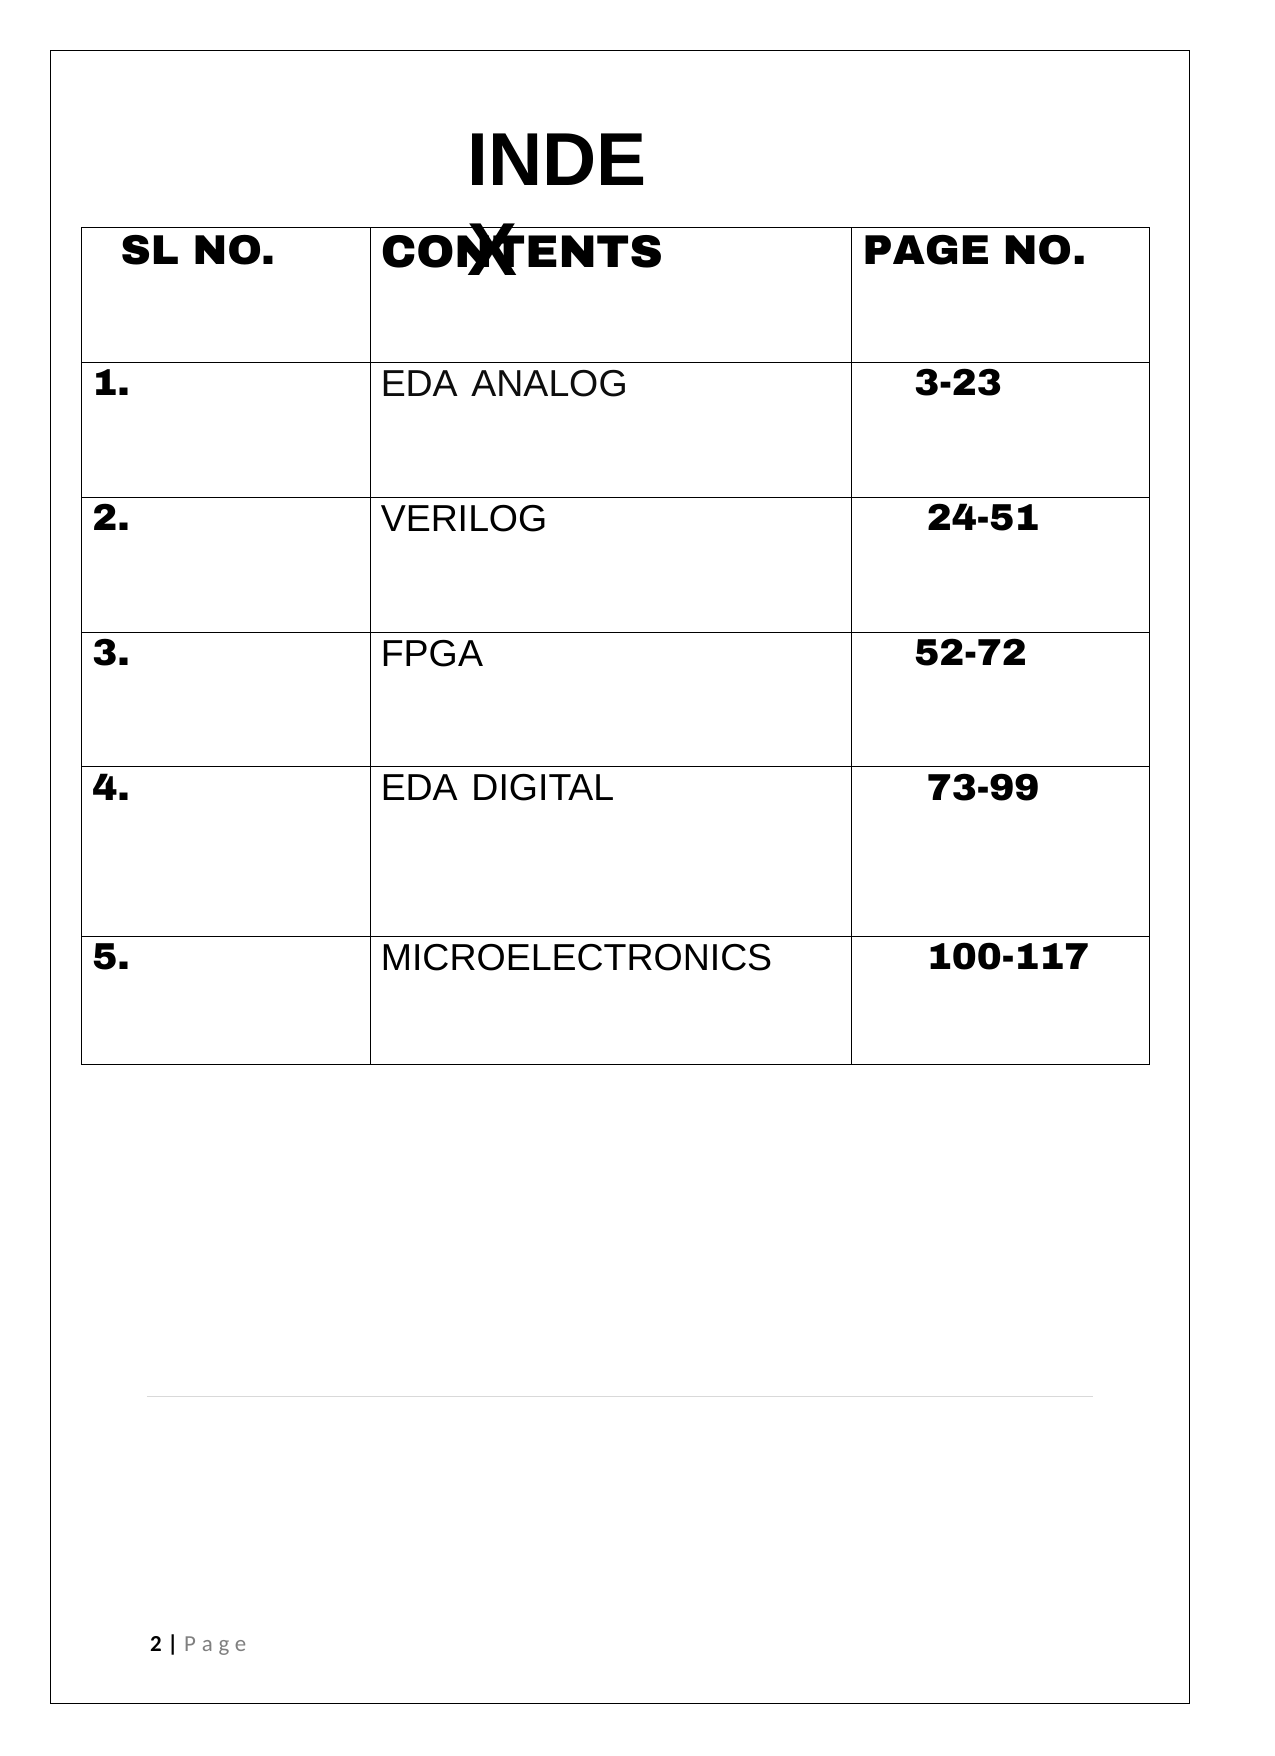

INDEX
| SL NO. | CONTENTS | PAGE NO. |
| --- | --- | --- |
| 1. | EDA ANALOG | 3-23 |
| 2. | VERILOG | 24-51 |
| 3. | FPGA | 52-72 |
| 4. | EDA DIGITAL | 73-99 |
| 5. | MICROELECTRONICS | 100-117 |

2 | P a g e